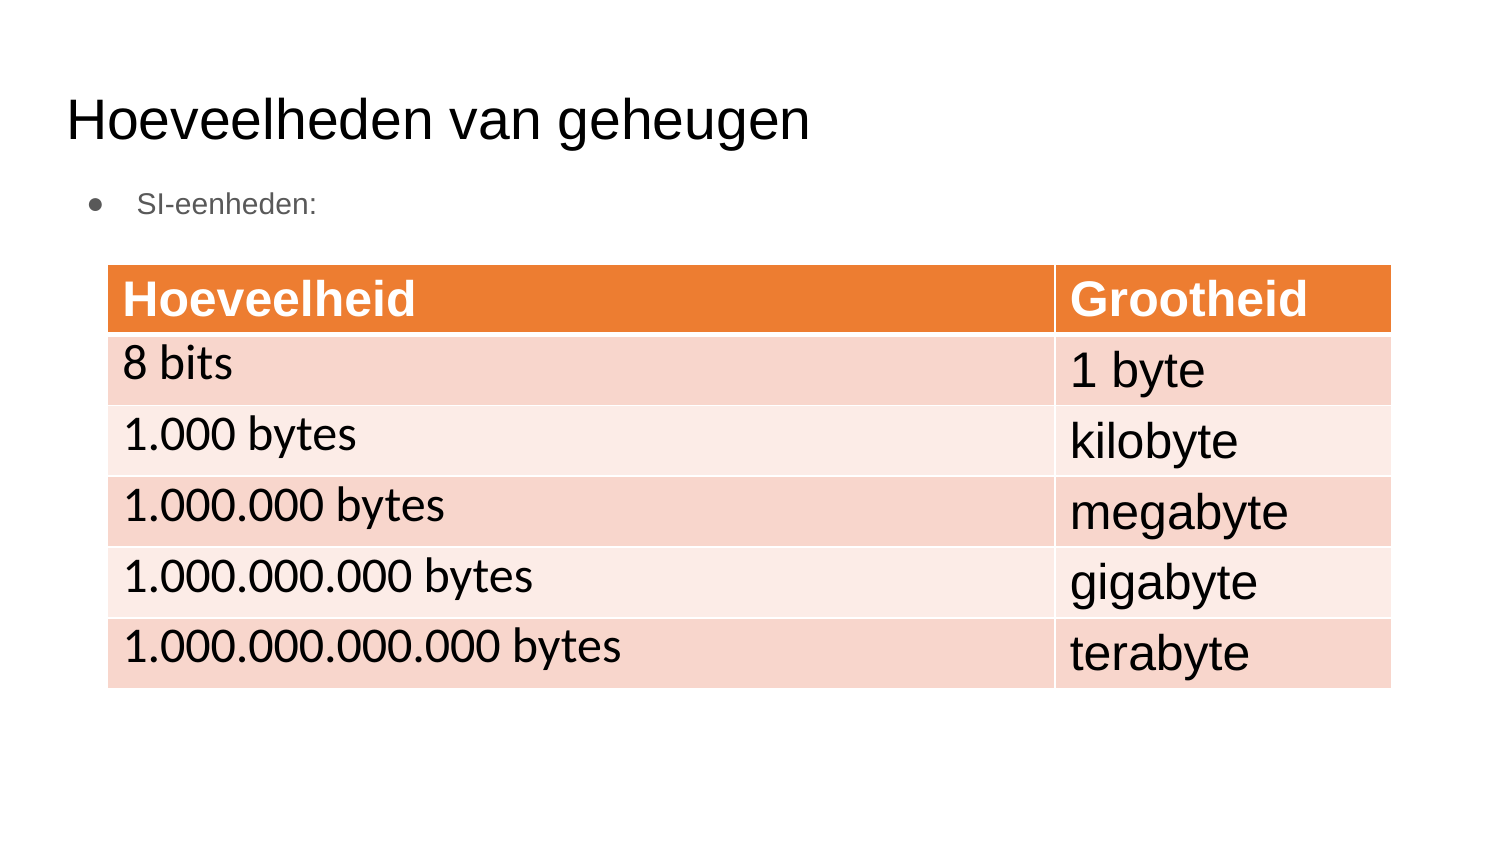

# Hoeveelheden van geheugen
SI-eenheden:
| Hoeveelheid | Grootheid |
| --- | --- |
| 8 bits | 1 byte |
| 1.000 bytes | kilobyte |
| 1.000.000 bytes | megabyte |
| 1.000.000.000 bytes | gigabyte |
| 1.000.000.000.000 bytes | terabyte |